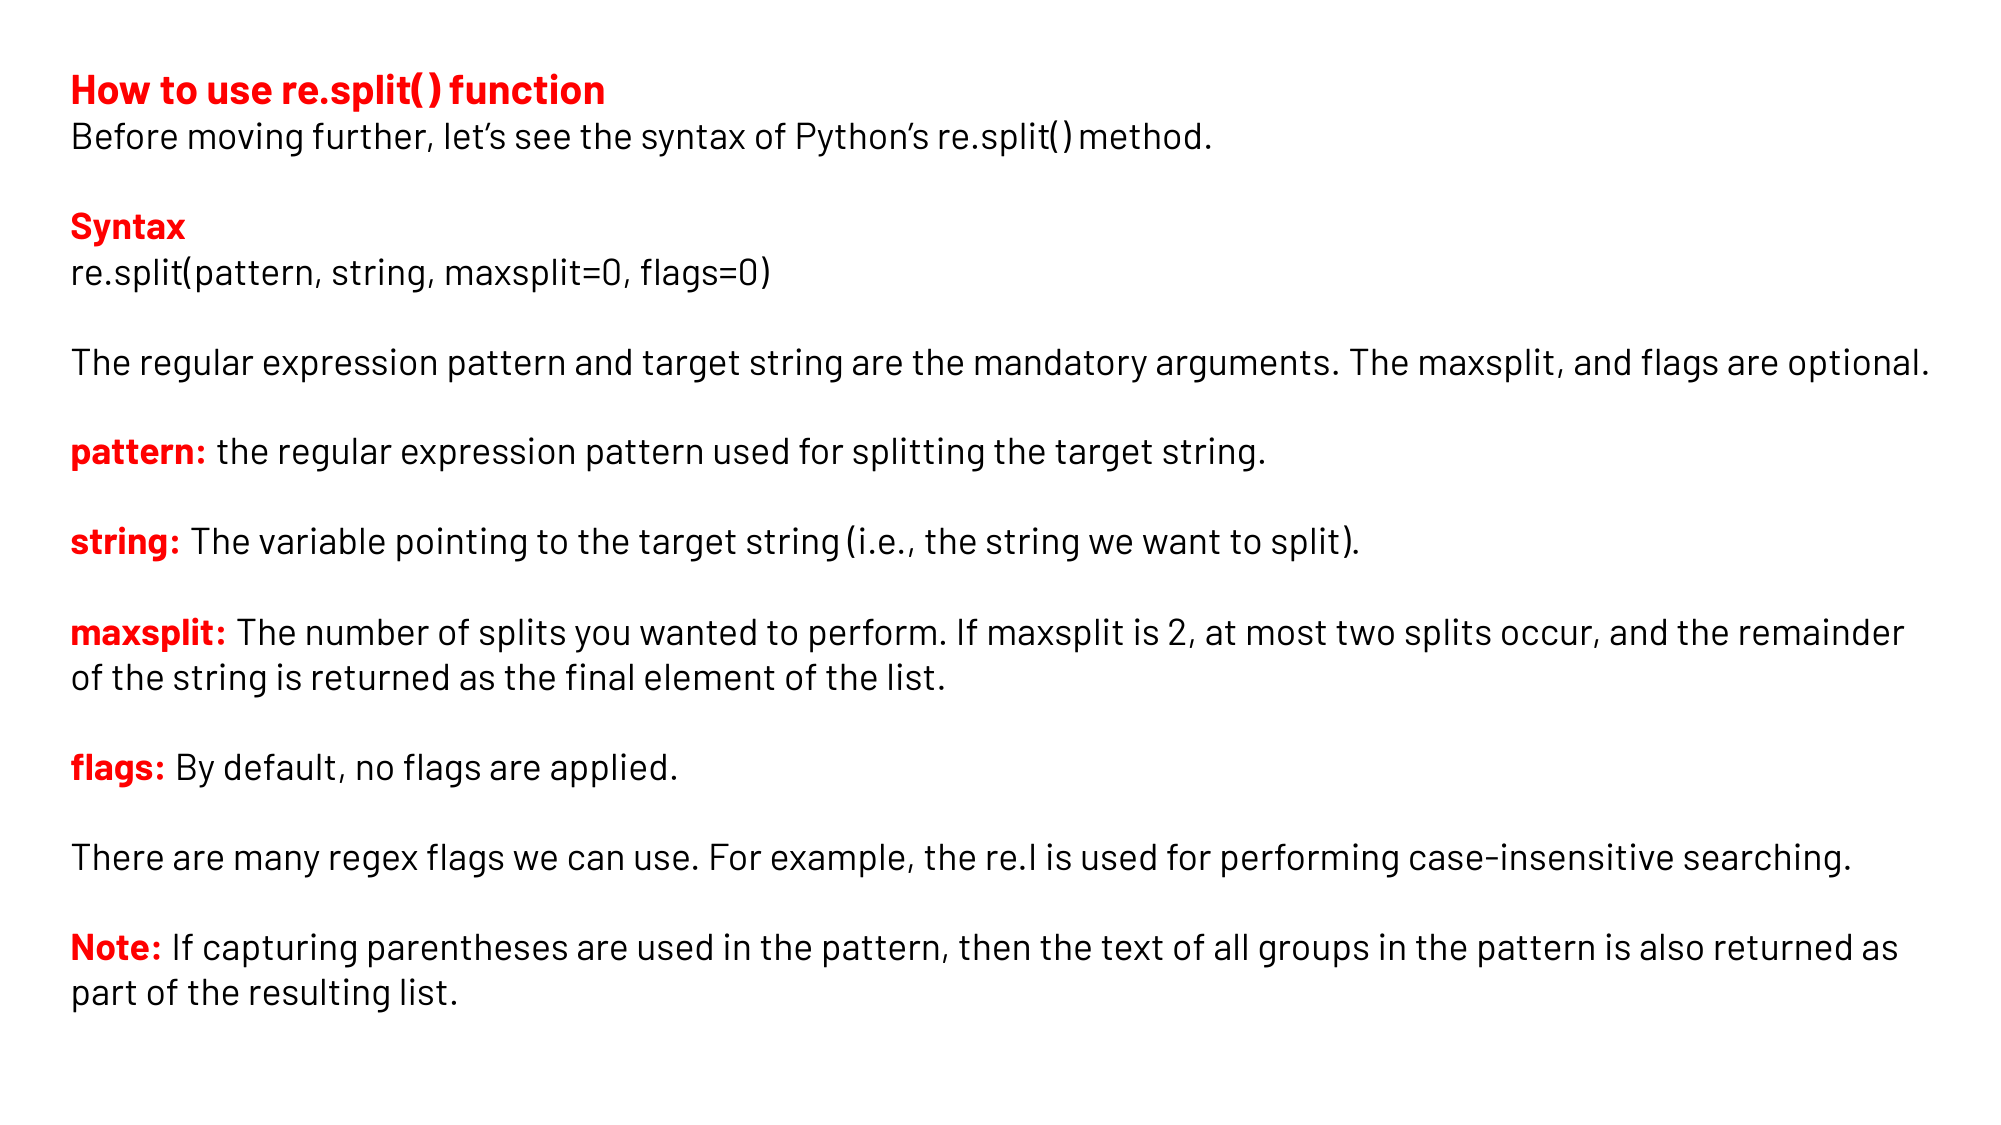

How to use re.split() function
Before moving further, let’s see the syntax of Python’s re.split() method.

Syntax
re.split(pattern, string, maxsplit=0, flags=0)

The regular expression pattern and target string are the mandatory arguments. The maxsplit, and flags are optional.

pattern: the regular expression pattern used for splitting the target string.

string: The variable pointing to the target string (i.e., the string we want to split).

maxsplit: The number of splits you wanted to perform. If maxsplit is 2, at most two splits occur, and the remainder of the string is returned as the final element of the list.

flags: By default, no flags are applied.

There are many regex flags we can use. For example, the re.I is used for performing case-insensitive searching.

Note: If capturing parentheses are used in the pattern, then the text of all groups in the pattern is also returned as part of the resulting list.